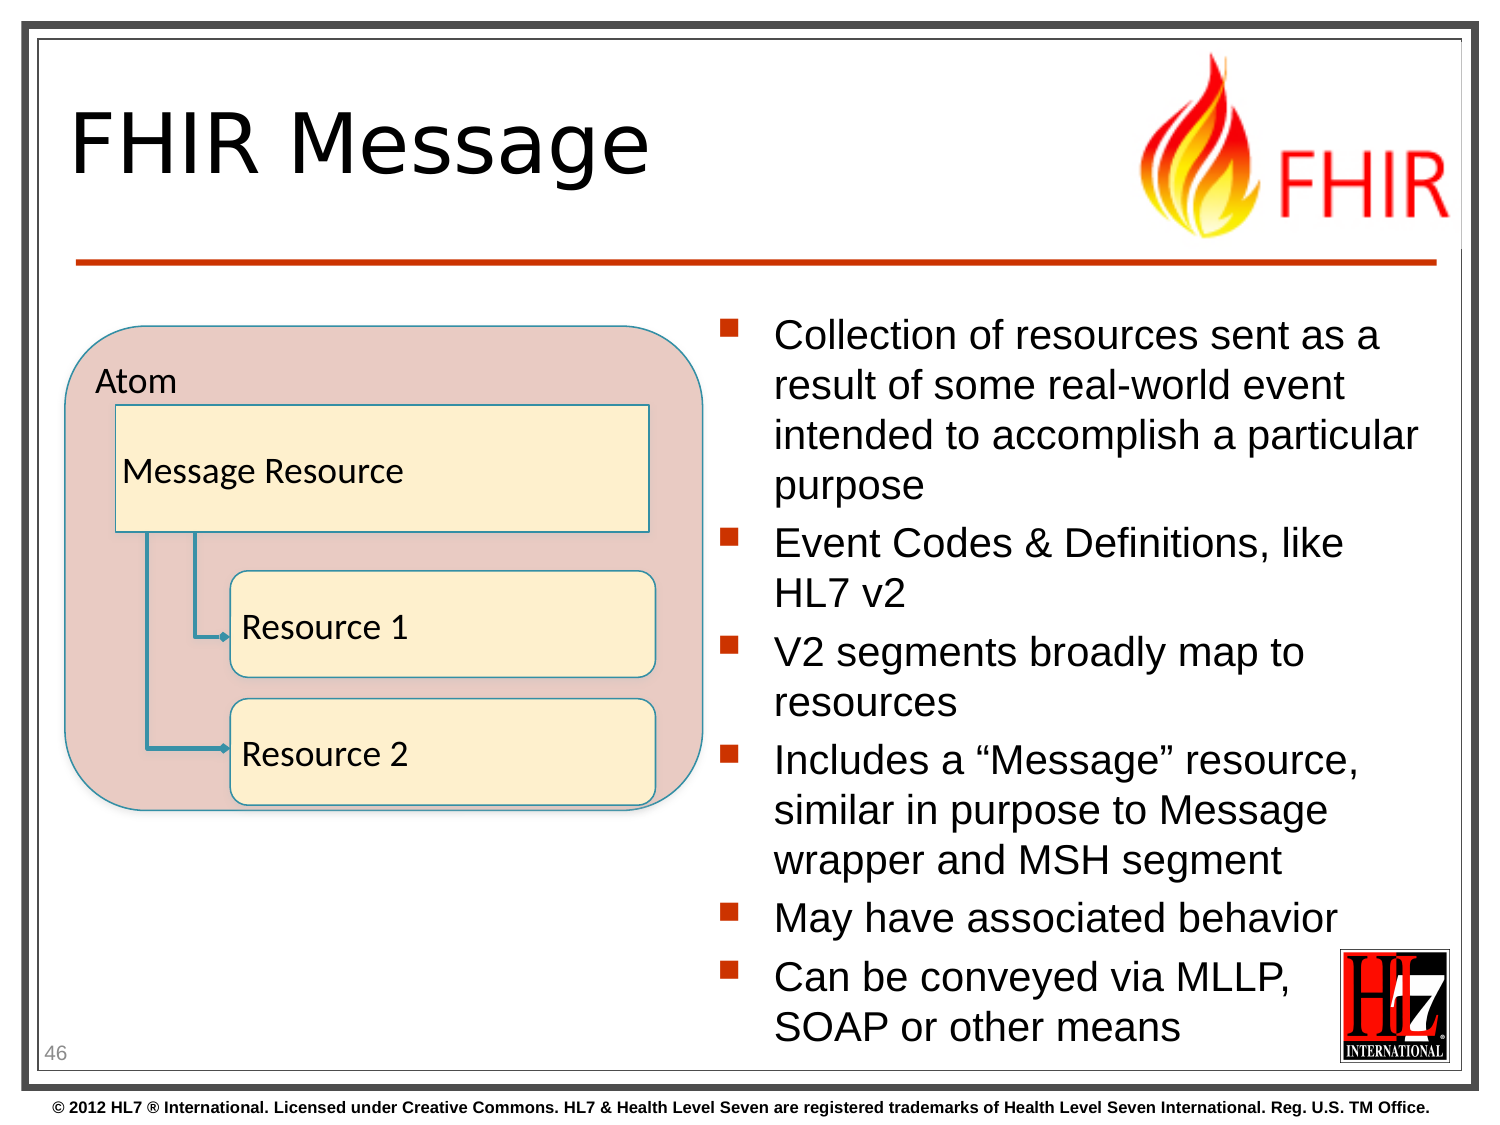

# FHIR Message
Collection of resources sent as a result of some real-world event intended to accomplish a particular purpose
Event Codes & Definitions, like HL7 v2
V2 segments broadly map to resources
Includes a “Message” resource, similar in purpose to Message wrapper and MSH segment
May have associated behavior
Can be conveyed via MLLP,  SOAP or other means

Atom
Message Resource

Resource 1

Resource 2

46